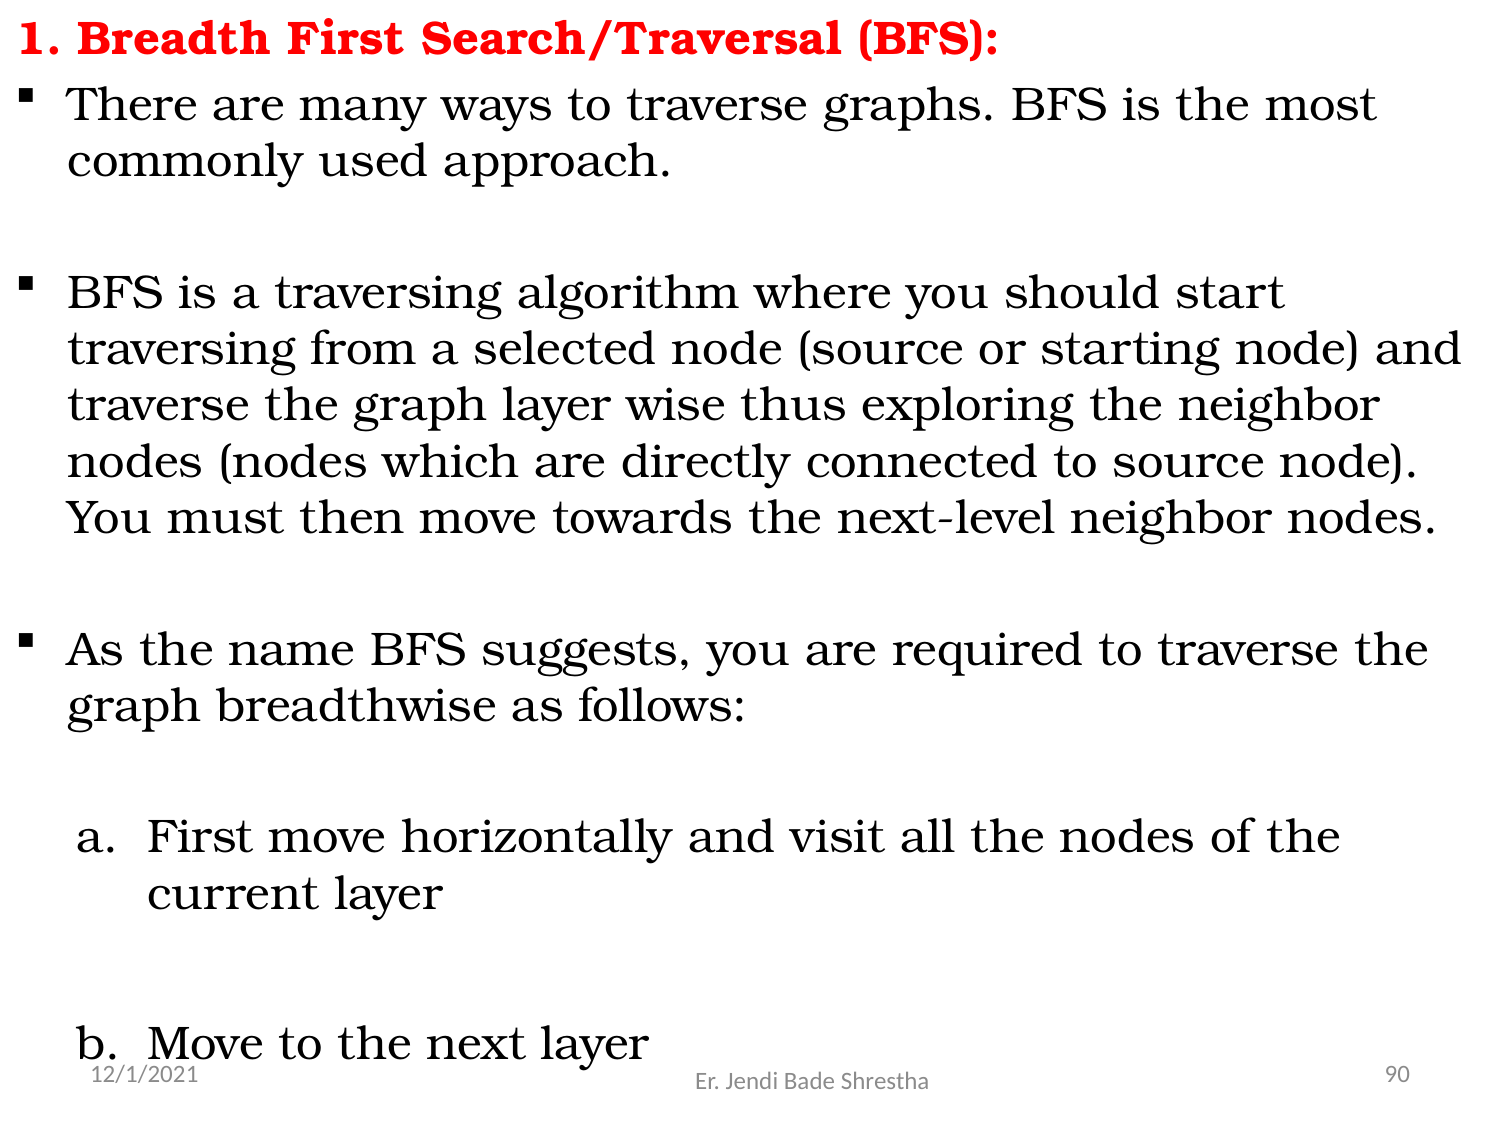

1. Breadth First Search/Traversal (BFS):
There are many ways to traverse graphs. BFS is the most commonly used approach.

BFS is a traversing algorithm where you should start traversing from a selected node (source or starting node) and traverse the graph layer wise thus exploring the neighbor nodes (nodes which are directly connected to source node). You must then move towards the next-level neighbor nodes.

As the name BFS suggests, you are required to traverse the graph breadthwise as follows:

First move horizontally and visit all the nodes of the current layer

Move to the next layer

12/1/2021
90
Er. Jendi Bade Shrestha